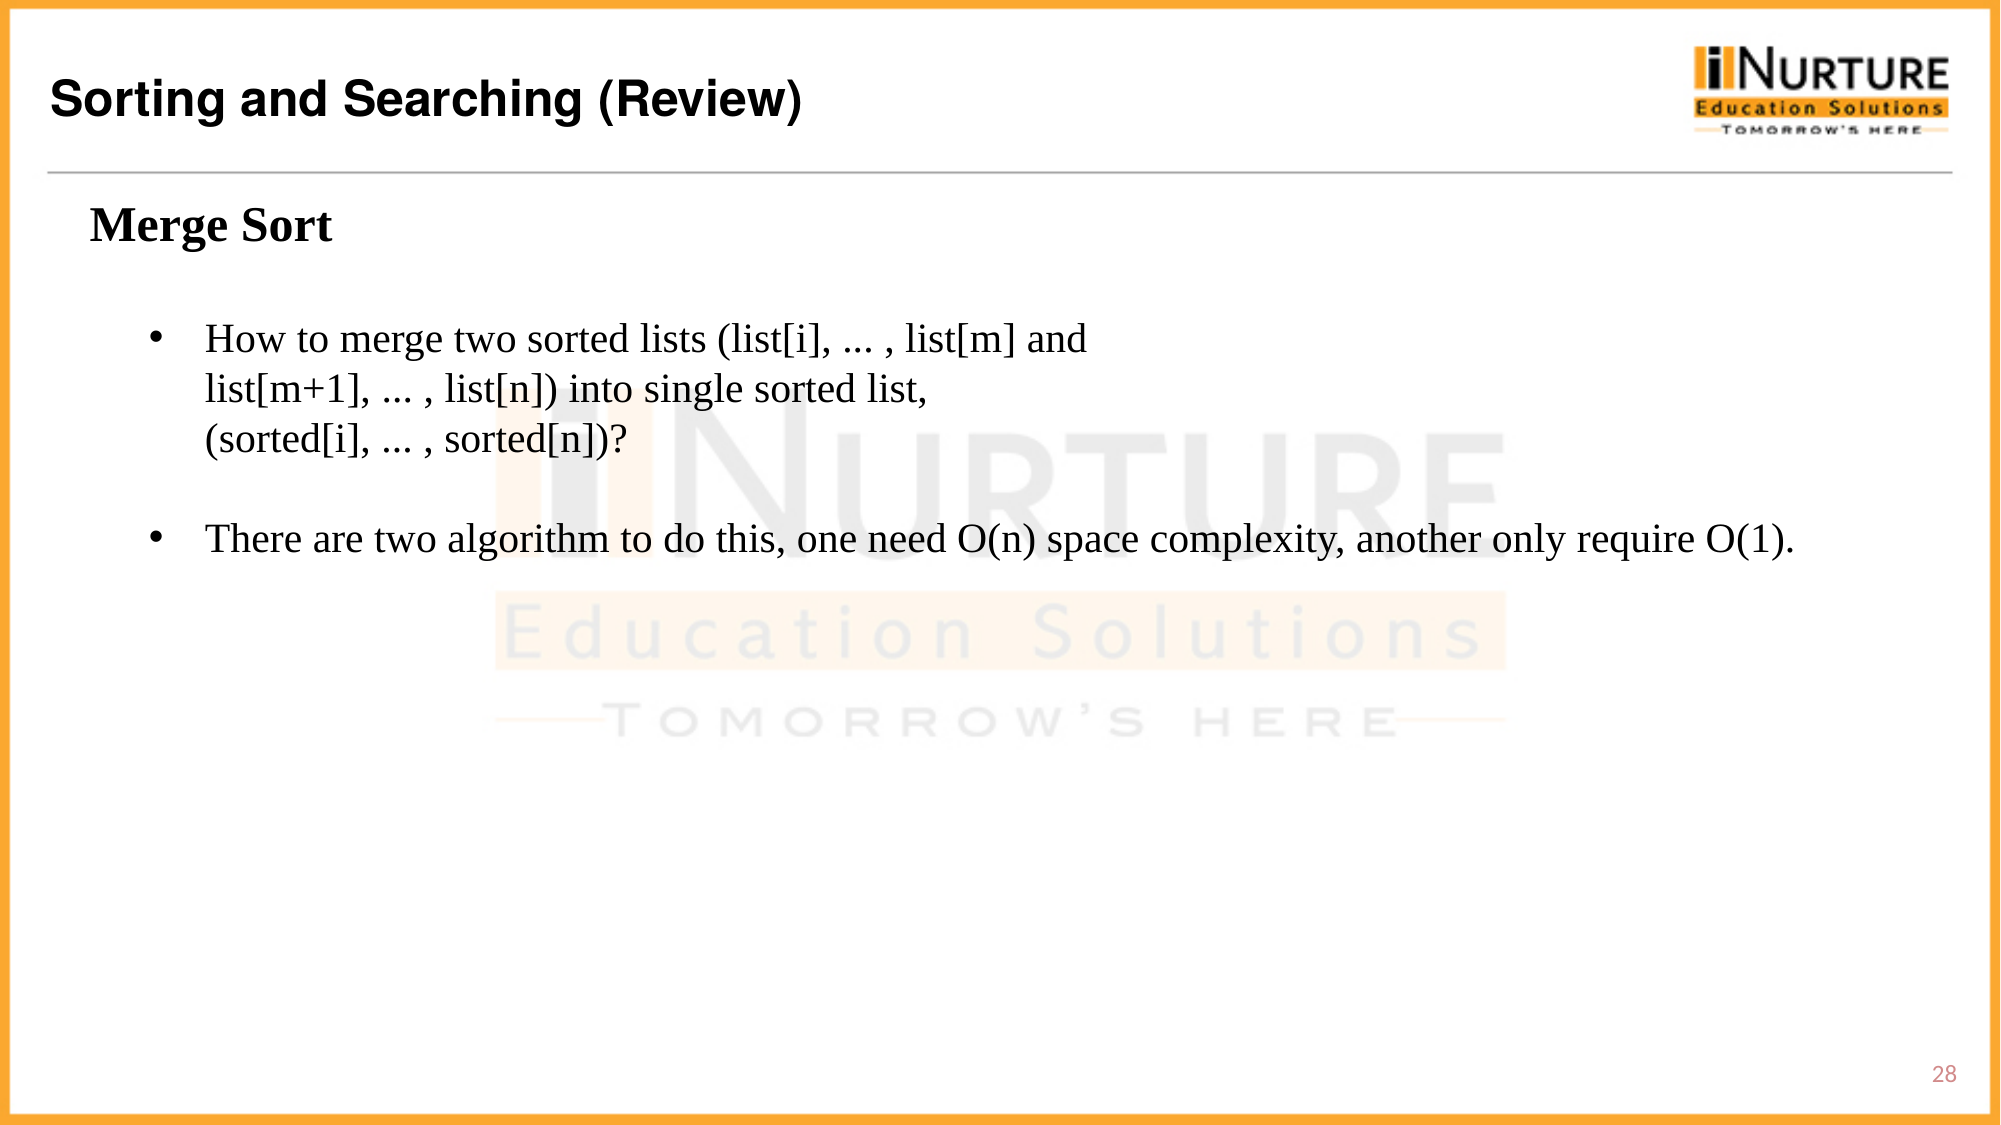

Sorting and Searching (Review)
Merge Sort

How to merge two sorted lists (list[i], ... , list[m] and
list[m+1], ... , list[n]) into single sorted list,
(sorted[i], ... , sorted[n])?

There are two algorithm to do this, one need O(n) space complexity, another only require O(1).

28